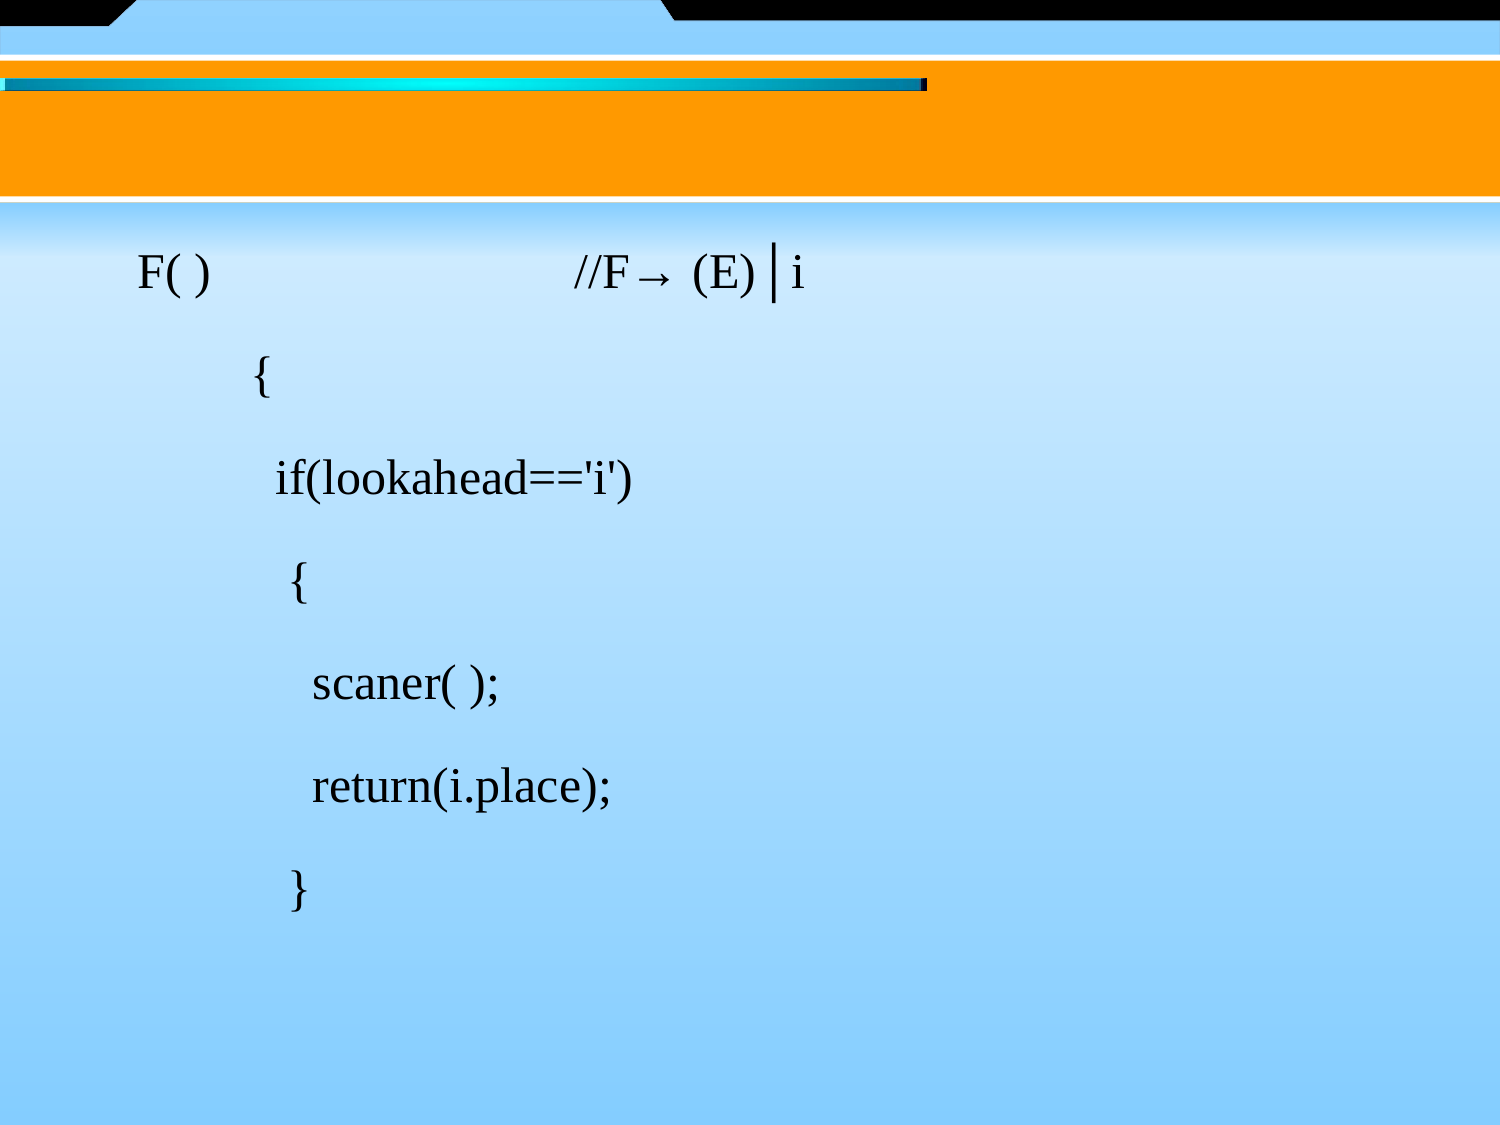

F( )                             //F→ (E)│i
          {
            if(lookahead=='i')
             {
               scaner( );
               return(i.place);
             }